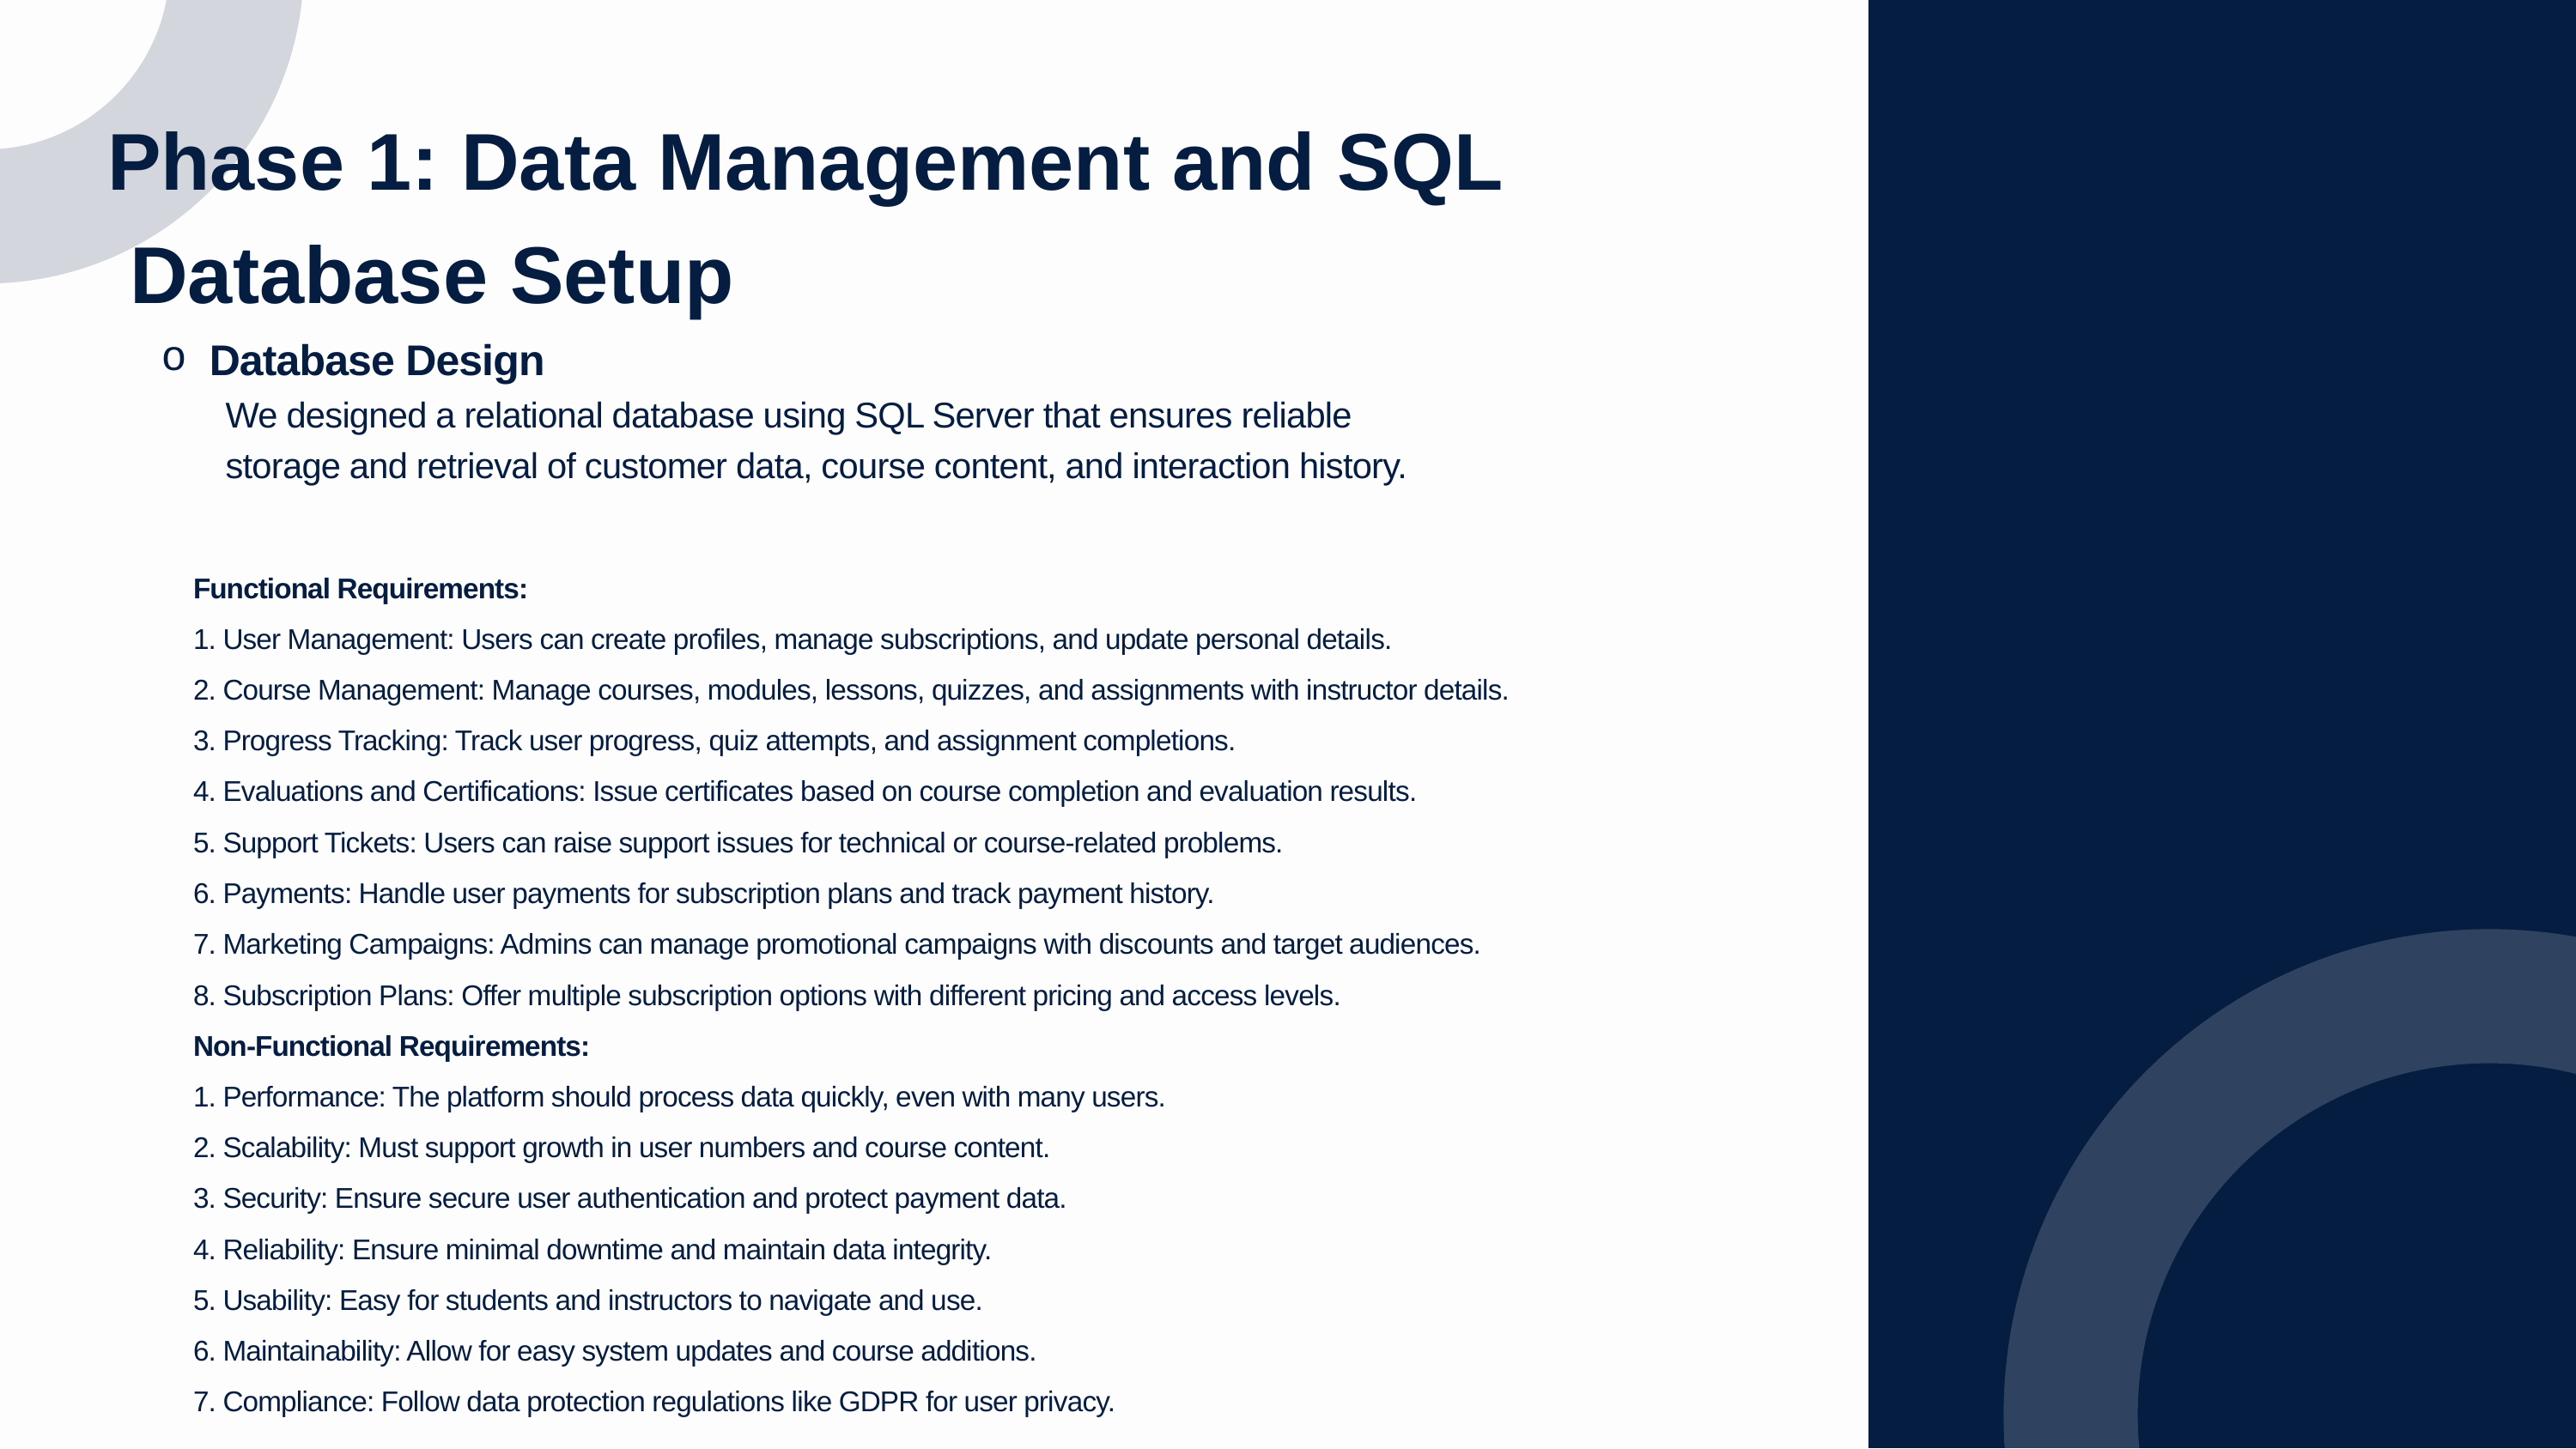

Phase 1: Data Management and SQL
 Database Setup
Database Design
We designed a relational database using SQL Server that ensures reliable storage and retrieval of customer data, course content, and interaction history.
Functional Requirements:
1. User Management: Users can create profiles, manage subscriptions, and update personal details.
2. Course Management: Manage courses, modules, lessons, quizzes, and assignments with instructor details.
3. Progress Tracking: Track user progress, quiz attempts, and assignment completions.
4. Evaluations and Certifications: Issue certificates based on course completion and evaluation results.
5. Support Tickets: Users can raise support issues for technical or course-related problems.
6. Payments: Handle user payments for subscription plans and track payment history.
7. Marketing Campaigns: Admins can manage promotional campaigns with discounts and target audiences.
8. Subscription Plans: Offer multiple subscription options with different pricing and access levels.
Non-Functional Requirements:
1. Performance: The platform should process data quickly, even with many users.
2. Scalability: Must support growth in user numbers and course content.
3. Security: Ensure secure user authentication and protect payment data.
4. Reliability: Ensure minimal downtime and maintain data integrity.
5. Usability: Easy for students and instructors to navigate and use.
6. Maintainability: Allow for easy system updates and course additions.
7. Compliance: Follow data protection regulations like GDPR for user privacy.